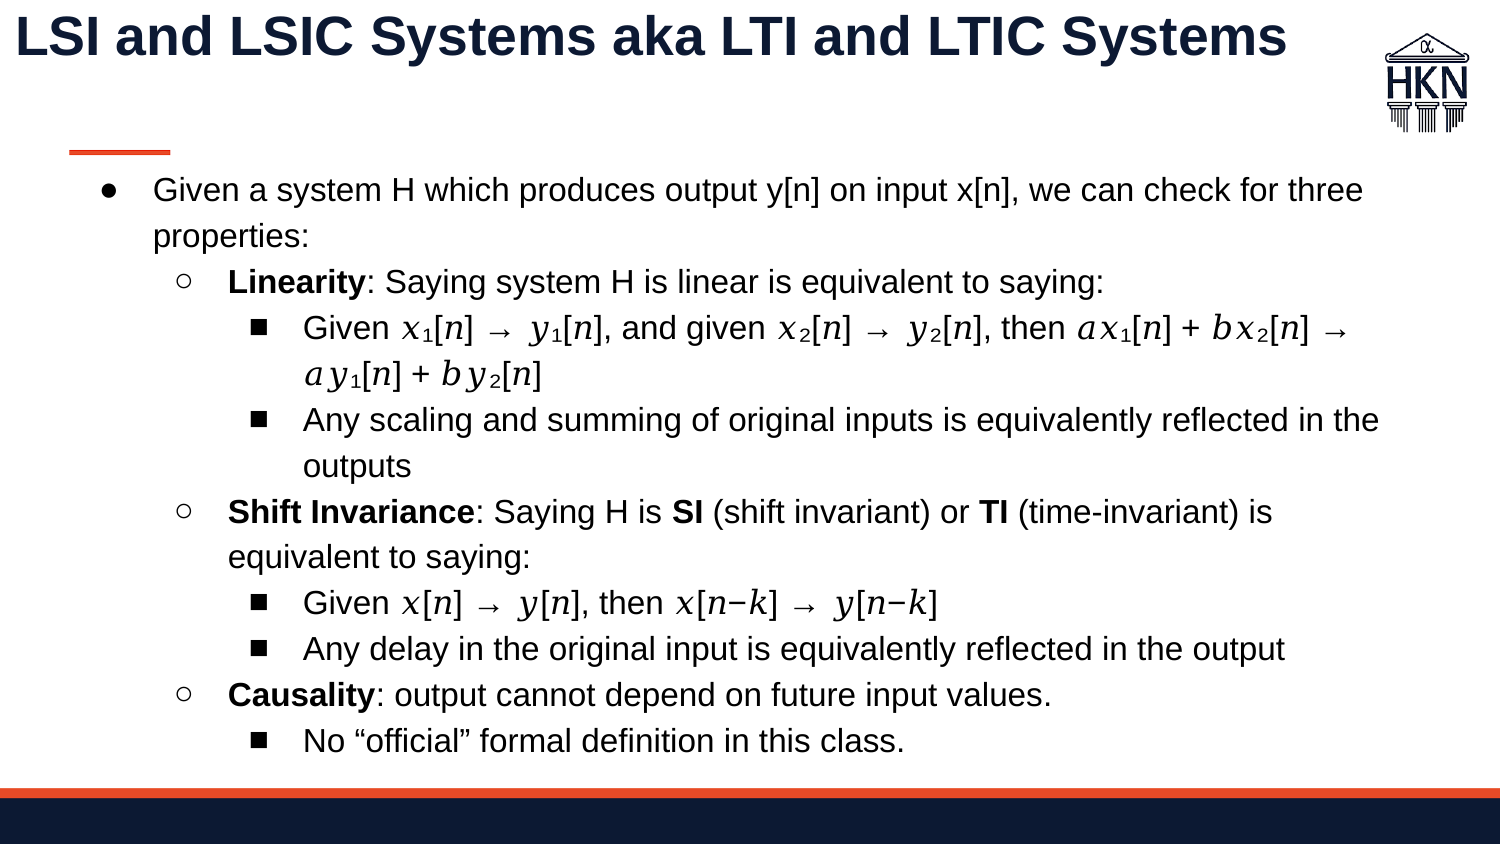

# LSI and LSIC Systems aka LTI and LTIC Systems
Given a system H which produces output y[n] on input x[n], we can check for three properties:
Linearity: Saying system H is linear is equivalent to saying:
Given 𝑥₁[𝑛] → 𝑦₁[𝑛], and given 𝑥₂[𝑛] → 𝑦₂[𝑛], then 𝑎𝑥₁[𝑛] + 𝑏𝑥₂[𝑛] → 𝑎𝑦₁[𝑛] + 𝑏𝑦₂[𝑛]
Any scaling and summing of original inputs is equivalently reflected in the outputs
Shift Invariance: Saying H is SI (shift invariant) or TI (time-invariant) is equivalent to saying:
Given 𝑥[𝑛] → 𝑦[𝑛], then 𝑥[𝑛−𝑘] → 𝑦[𝑛−𝑘]
Any delay in the original input is equivalently reflected in the output
Causality: output cannot depend on future input values.
No “official” formal definition in this class.